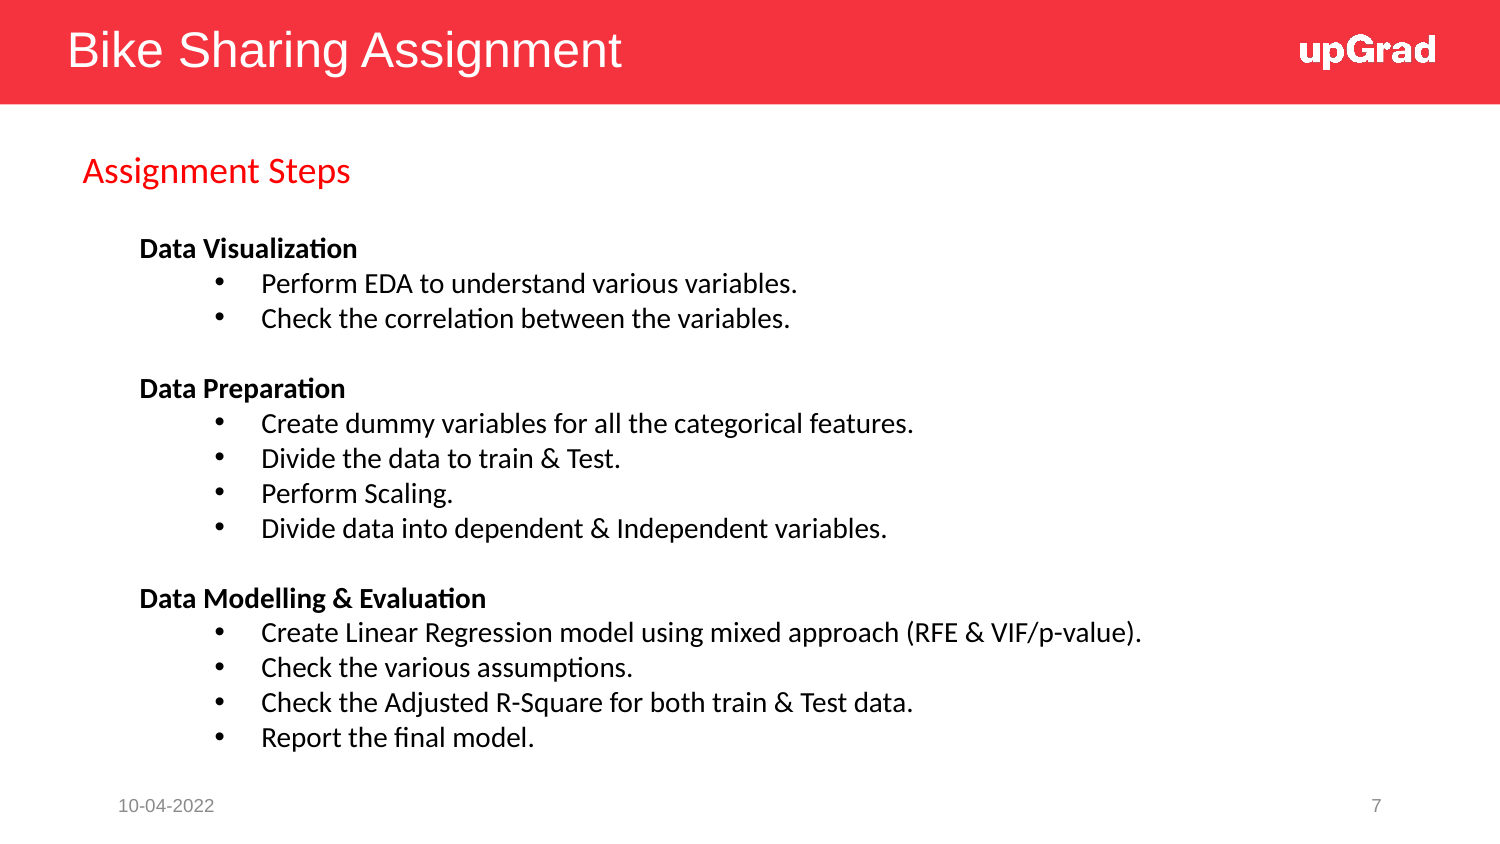

# Bike Sharing Assignment
Assignment Steps
Data Visualization
Perform EDA to understand various variables.
Check the correlation between the variables.

Data Preparation
Create dummy variables for all the categorical features.
Divide the data to train & Test.
Perform Scaling.
Divide data into dependent & Independent variables.

Data Modelling & Evaluation
Create Linear Regression model using mixed approach (RFE & VIF/p-value).
Check the various assumptions.
Check the Adjusted R-Square for both train & Test data.
Report the final model.
10-04-2022
7